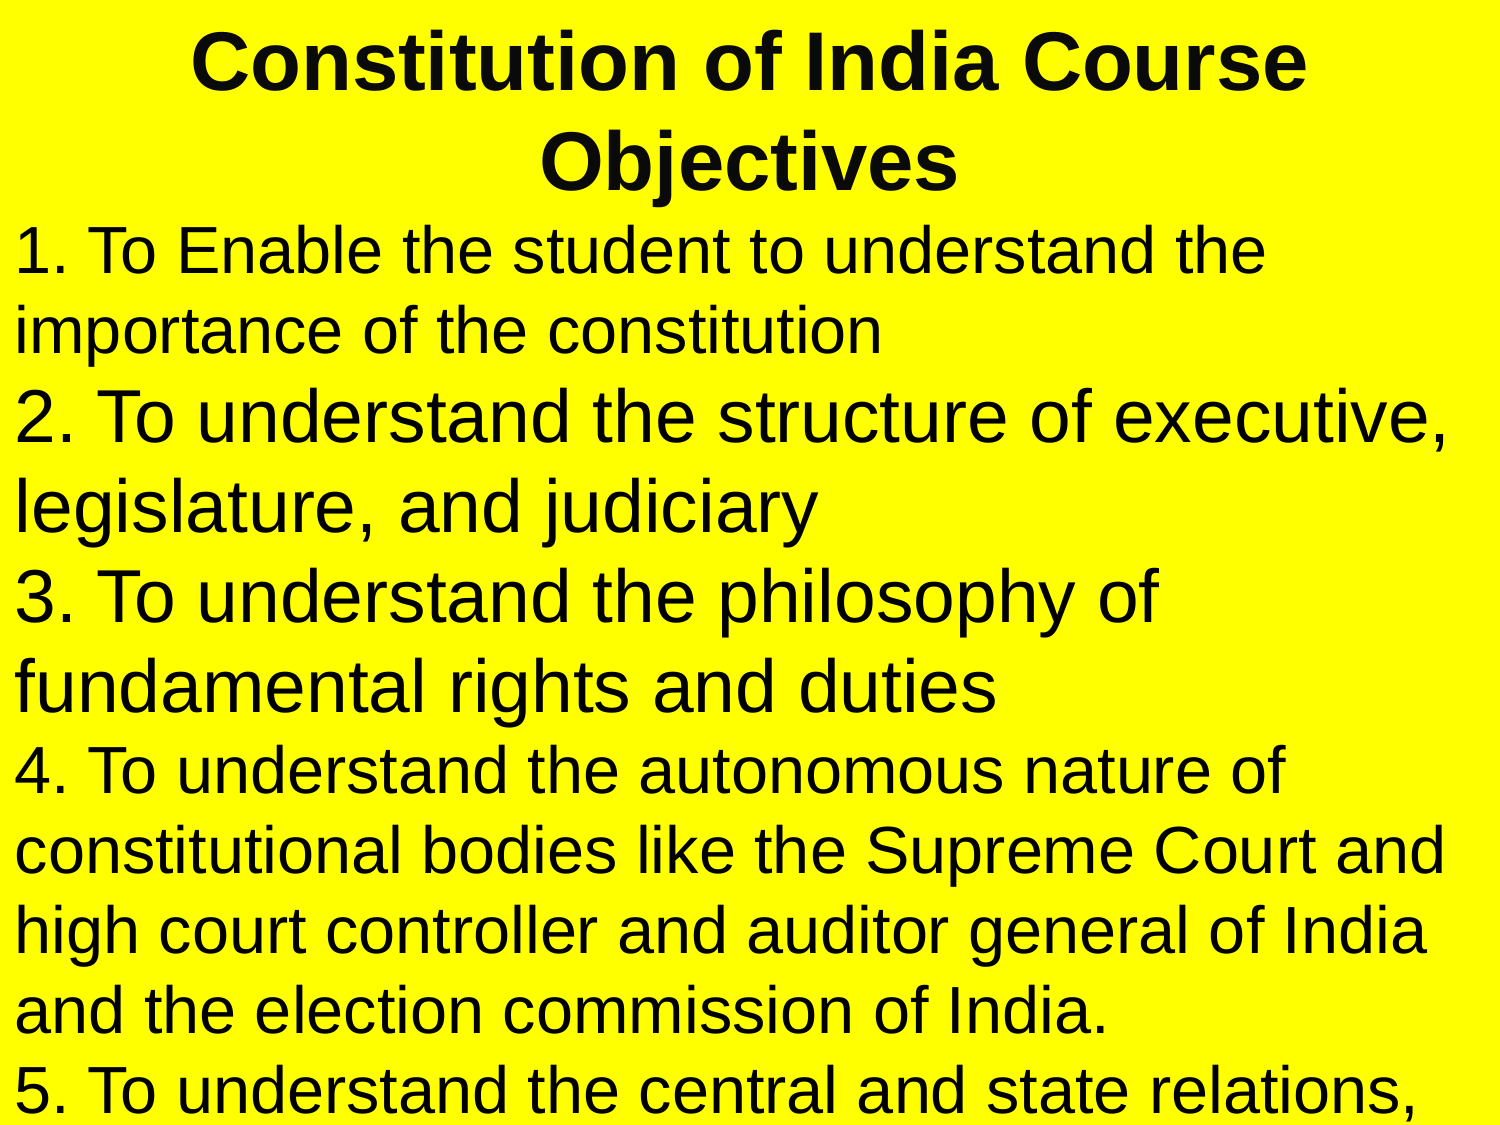

Constitution of India Course Objectives
1. To Enable the student to understand the importance of the constitution
2. To understand the structure of executive, legislature, and judiciary
3. To understand the philosophy of fundamental rights and duties
4. To understand the autonomous nature of constitutional bodies like the Supreme Court and high court controller and auditor general of India and the election commission of India.
5. To understand the central and state relations,  financial and administrative.